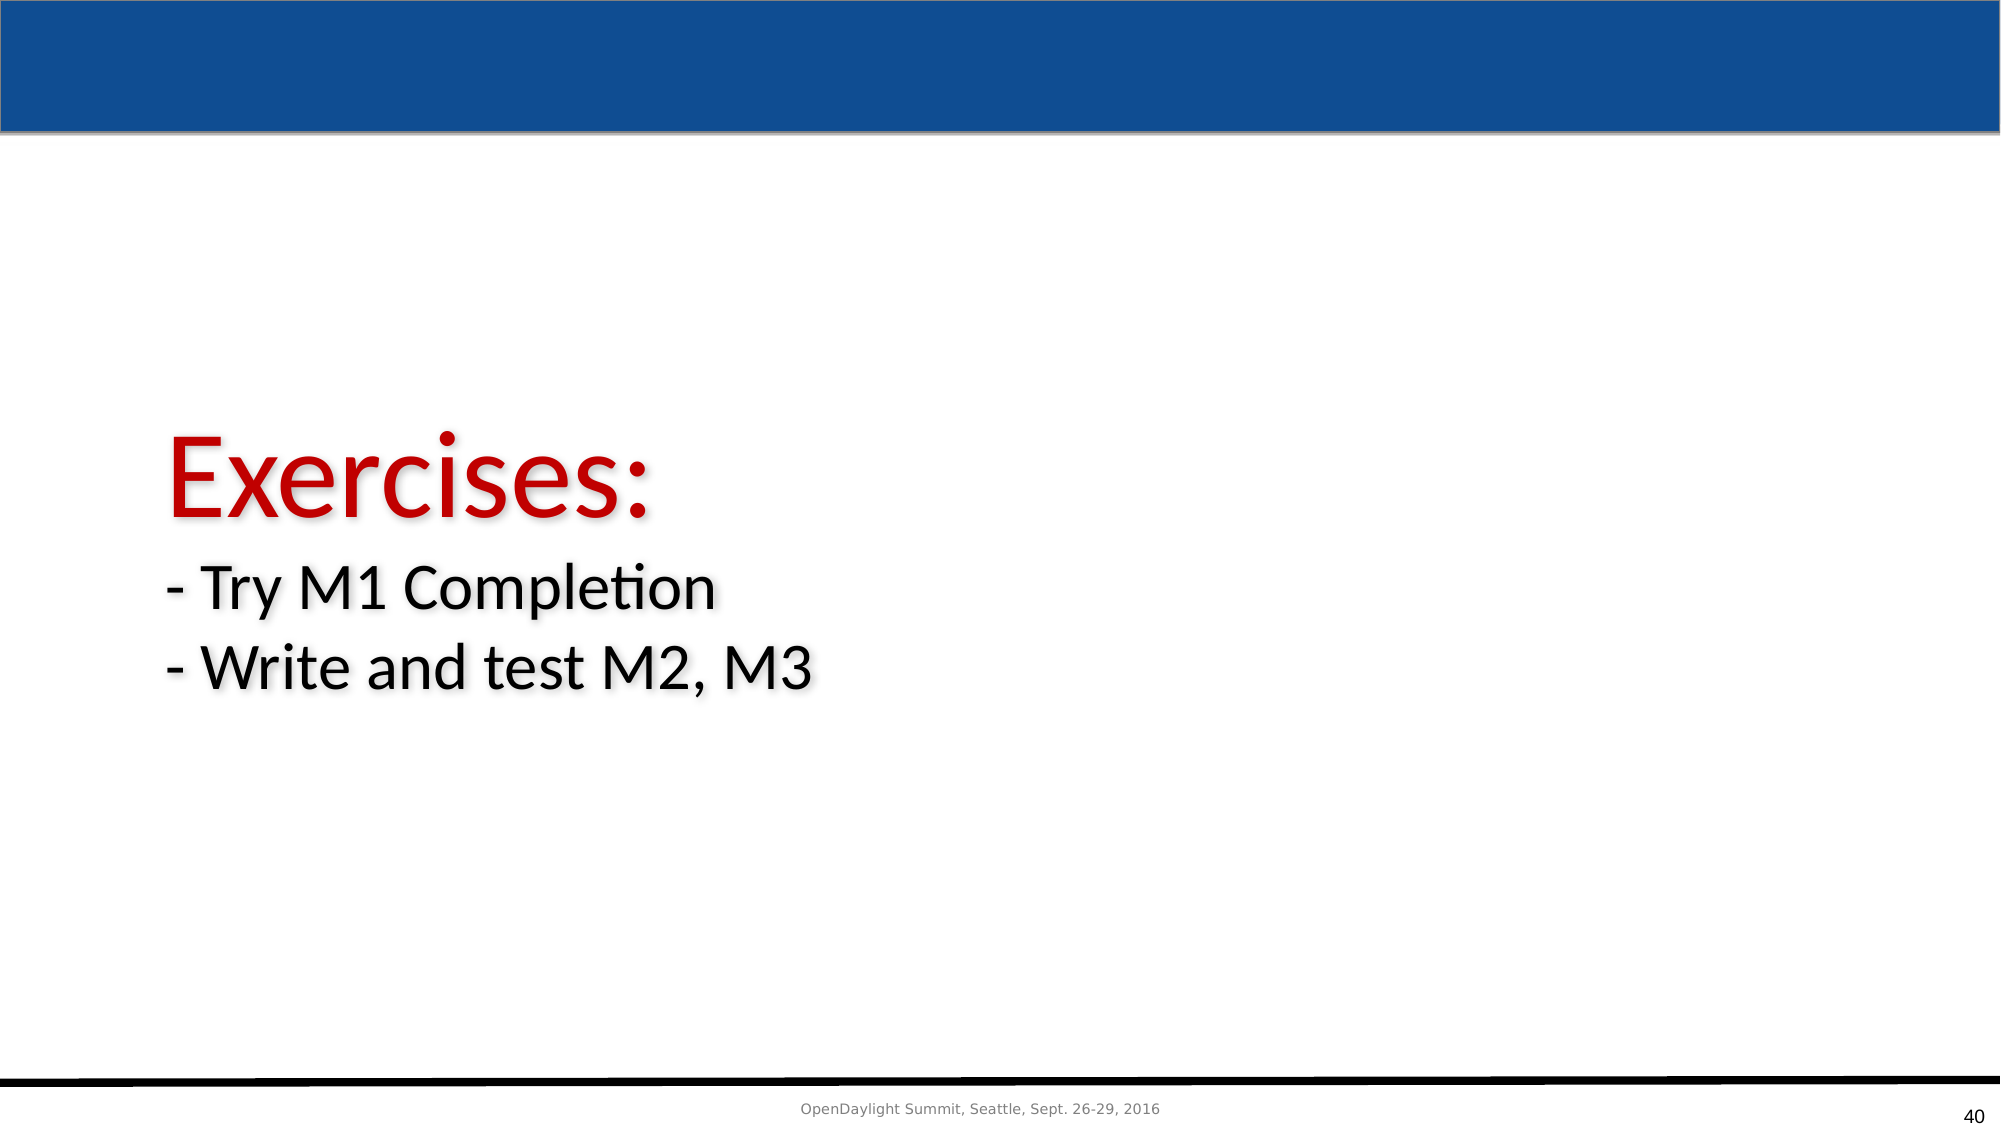

# Exercises: - Try M1 Completion - Write and test M2, M3
40